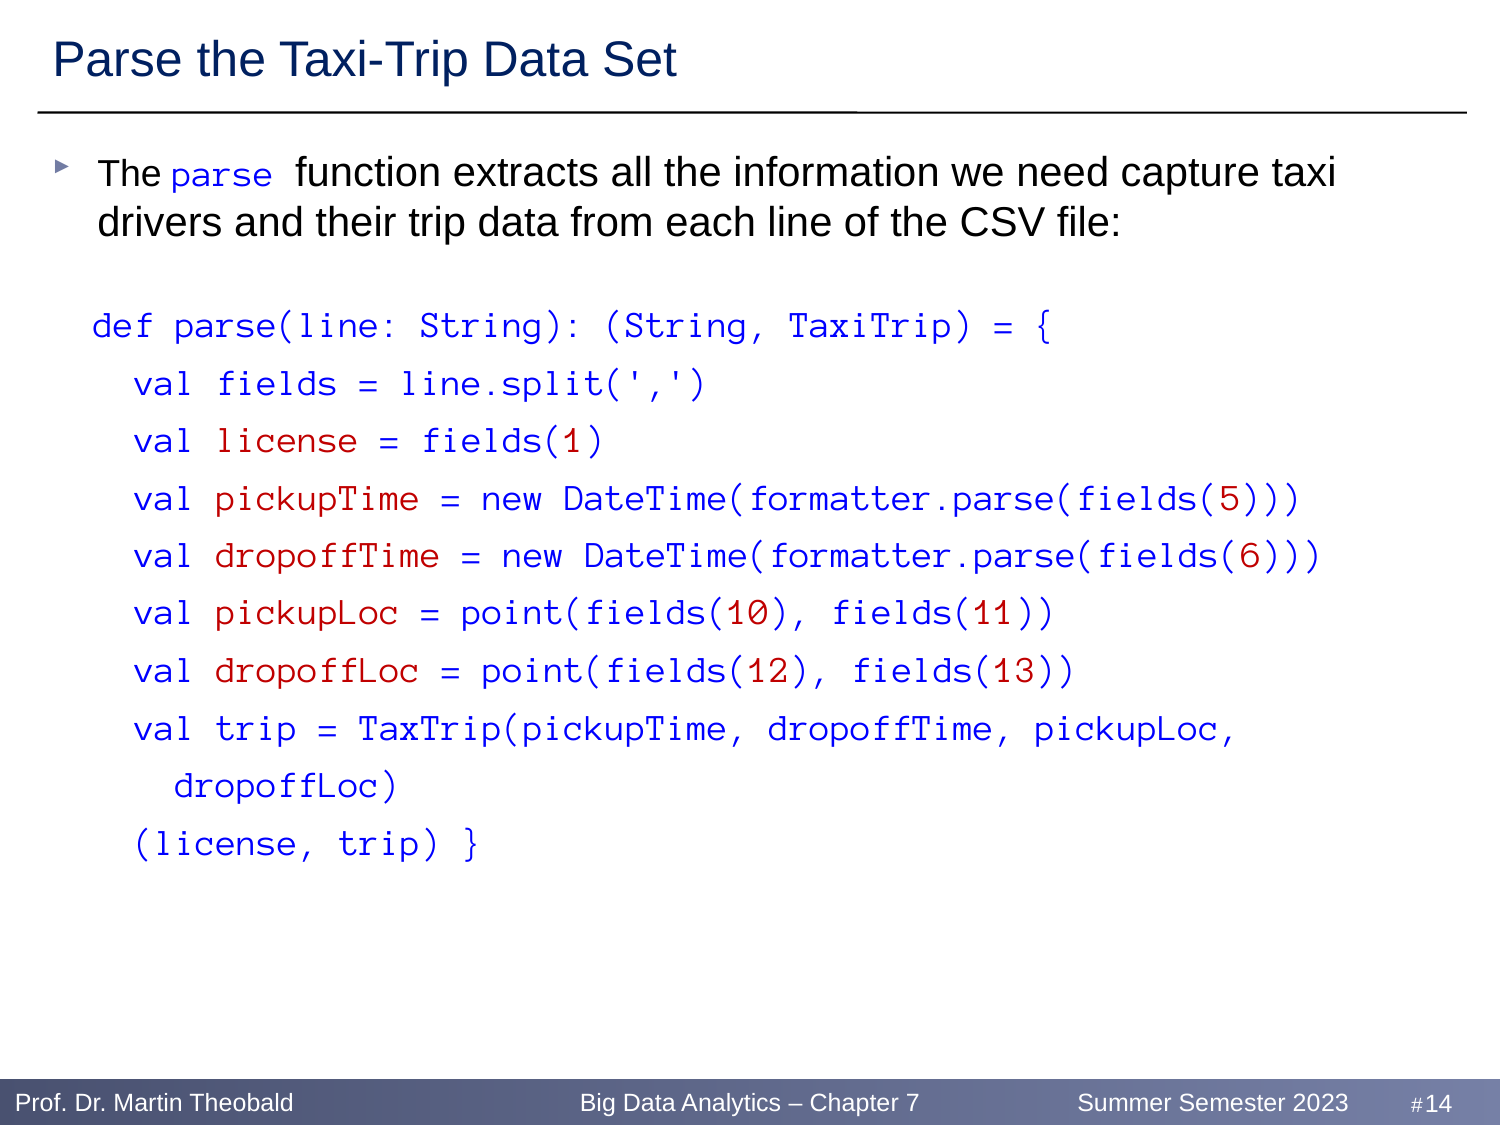

# Parse the Taxi-Trip Data Set
The parse function extracts all the information we need capture taxi drivers and their trip data from each line of the CSV file:

  def parse(line: String): (String, TaxiTrip) = {
    val fields = line.split(',')
    val license = fields(1)
    val pickupTime = new DateTime(formatter.parse(fields(5)))
    val dropoffTime = new DateTime(formatter.parse(fields(6)))
    val pickupLoc = point(fields(10), fields(11))
    val dropoffLoc = point(fields(12), fields(13))
    val trip = TaxTrip(pickupTime, dropoffTime, pickupLoc,
      dropoffLoc)
    (license, trip) }